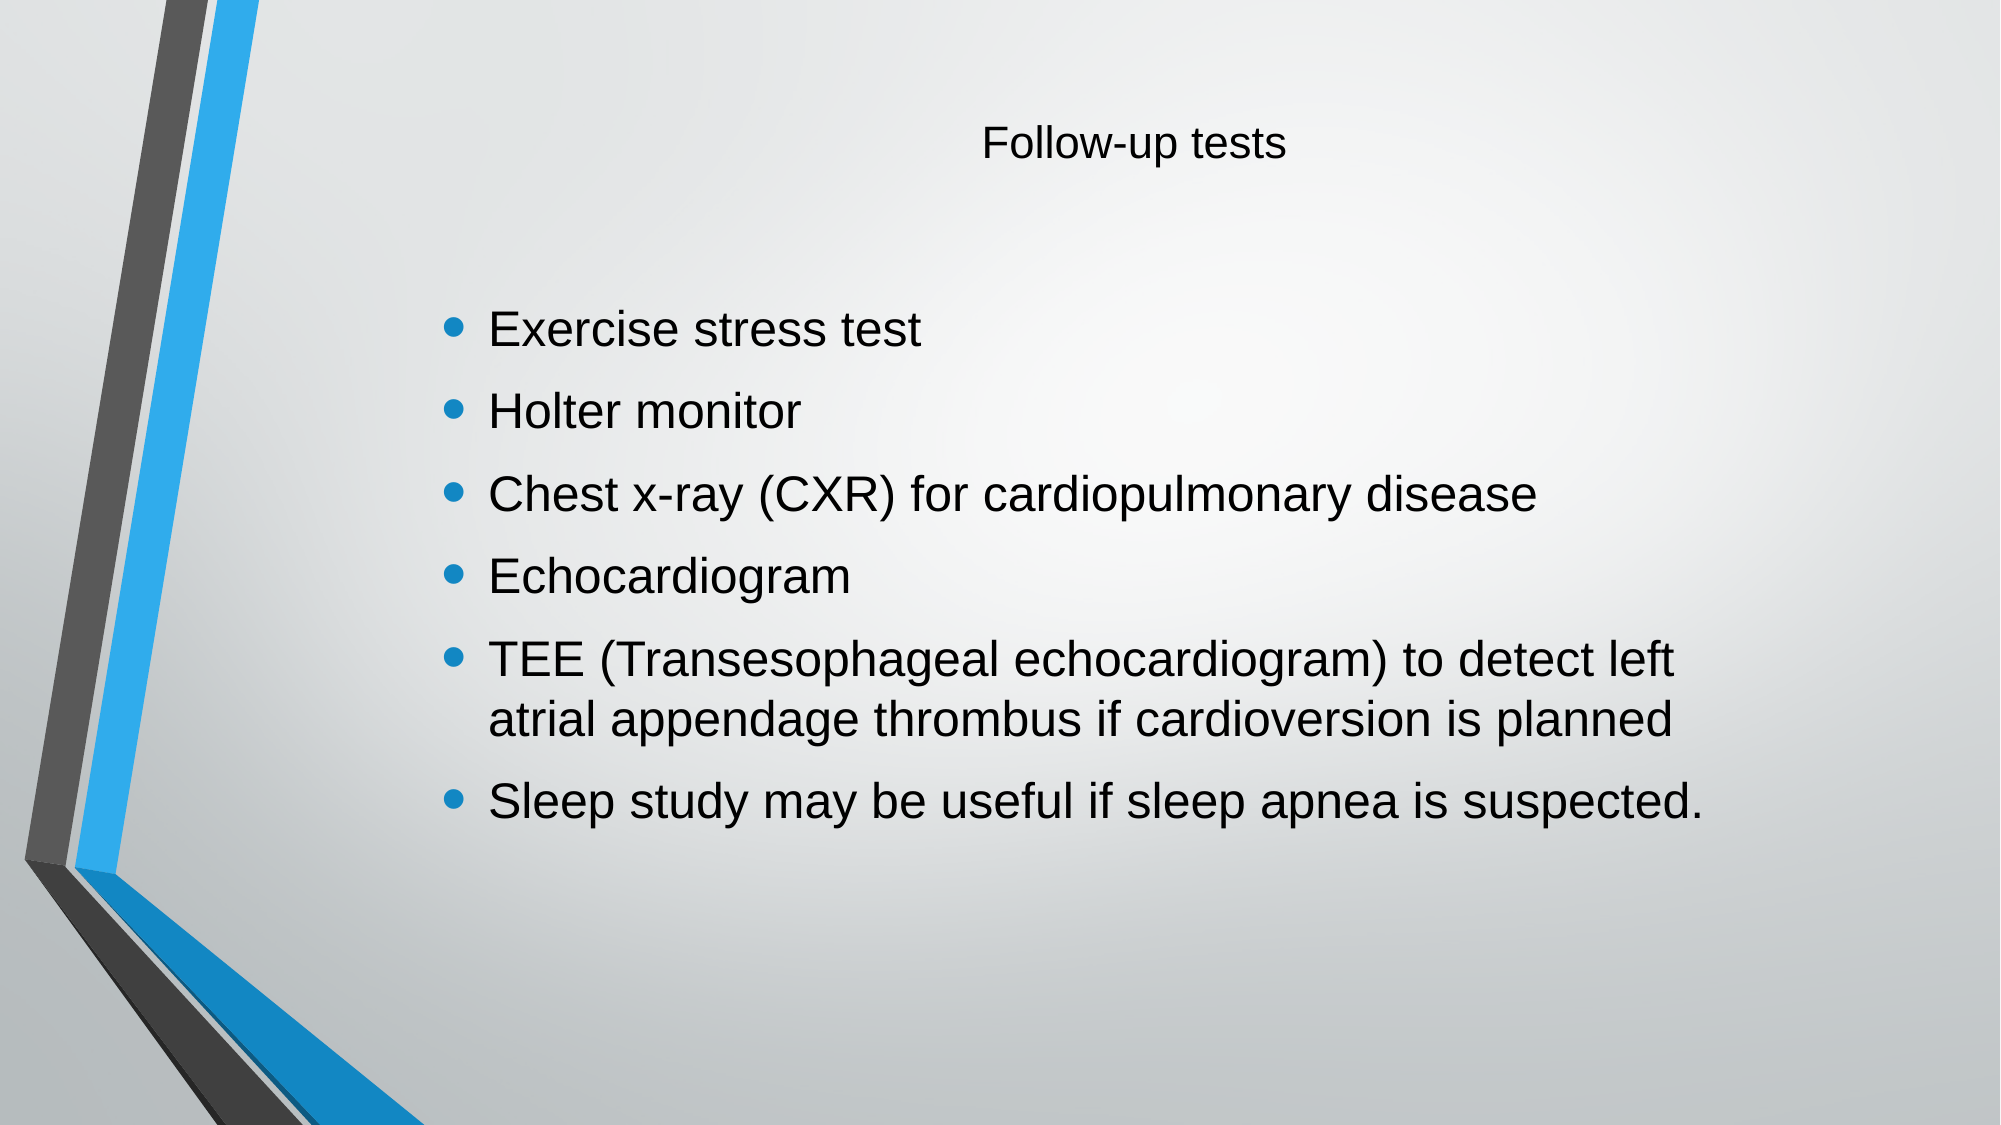

# Follow-up tests
Exercise stress test
Holter monitor
Chest x-ray (CXR) for cardiopulmonary disease
Echocardiogram
TEE (Transesophageal echocardiogram) to detect left atrial appendage thrombus if cardioversion is planned
Sleep study may be useful if sleep apnea is suspected.